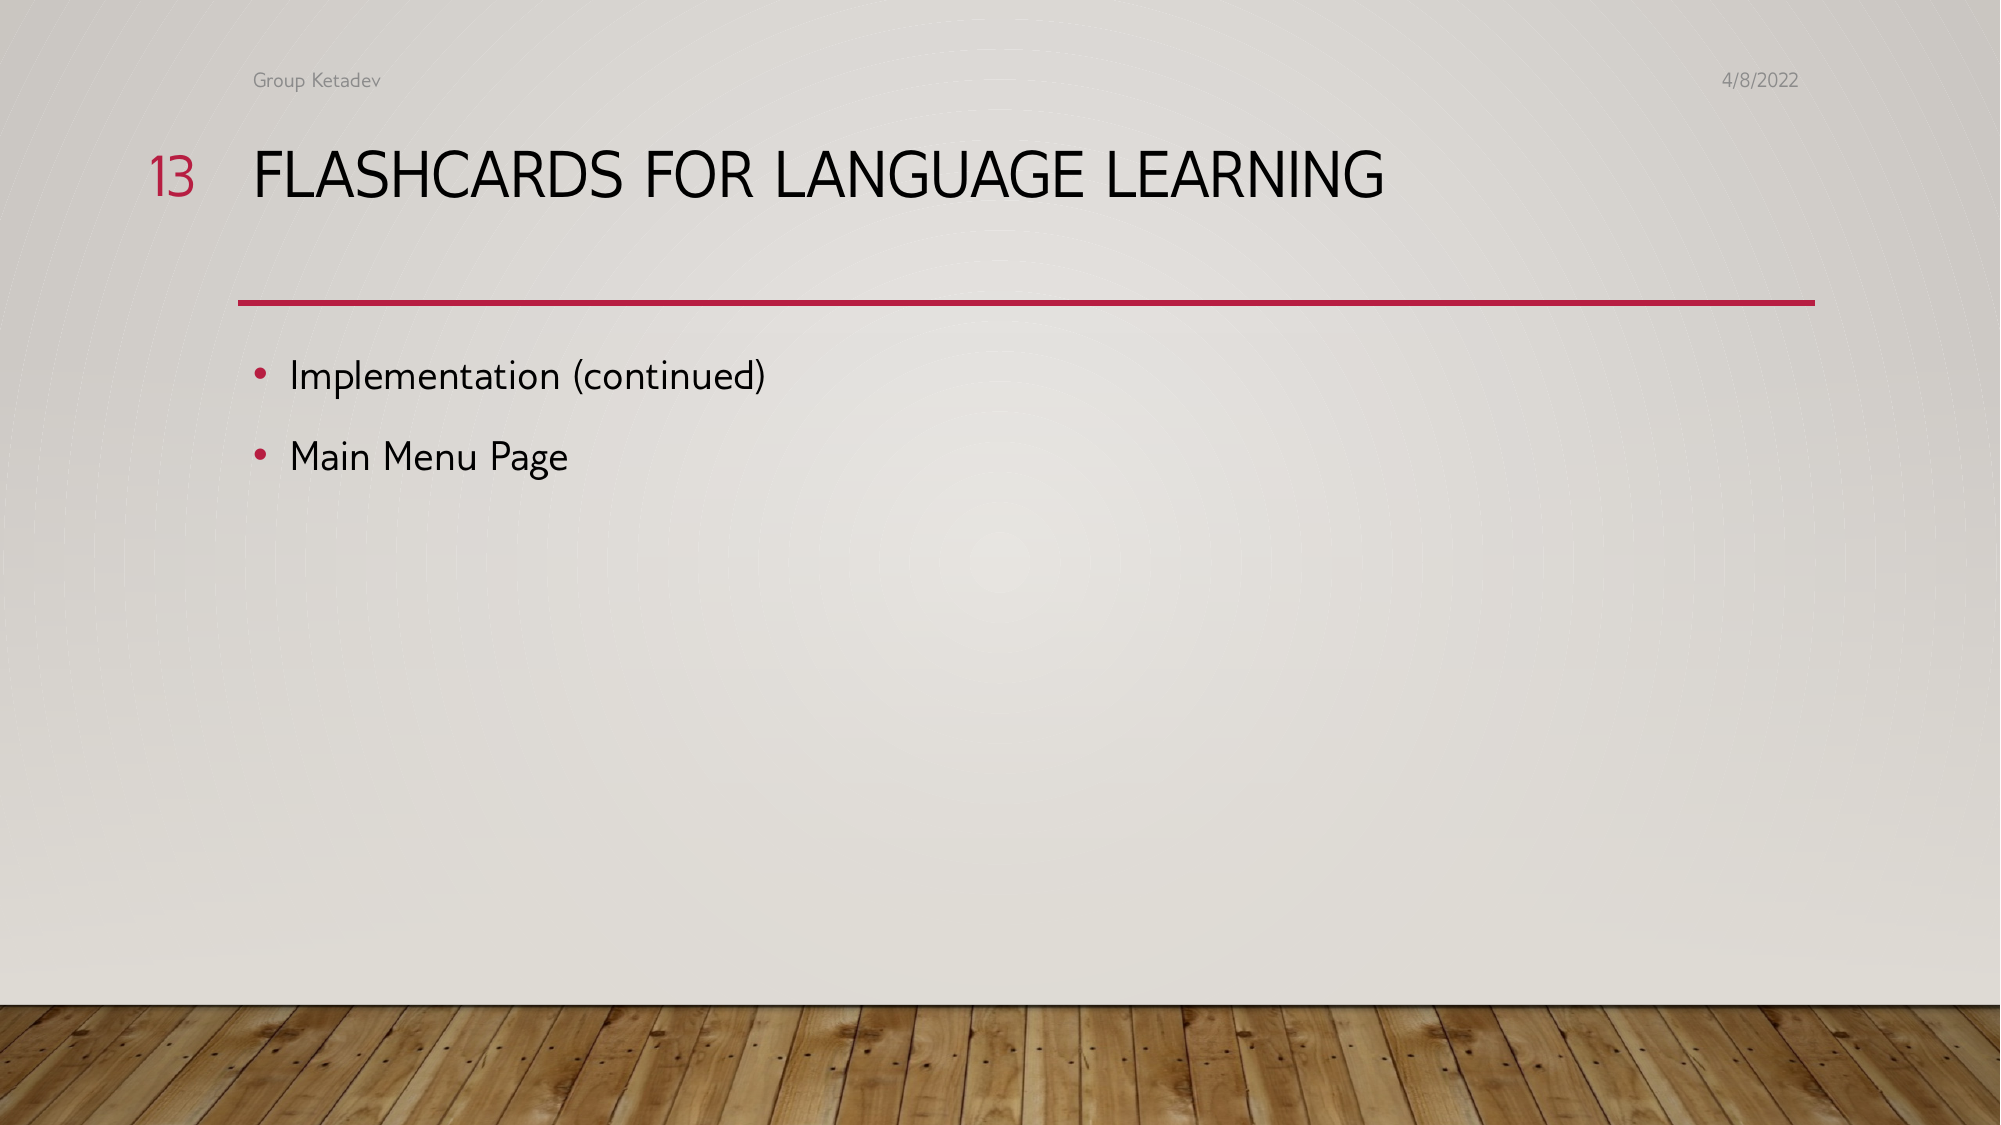

Group Ketadev
4/8/2022
13
# FlashCards For Language Learnıng
Implementation (continued)
Main Menu Page